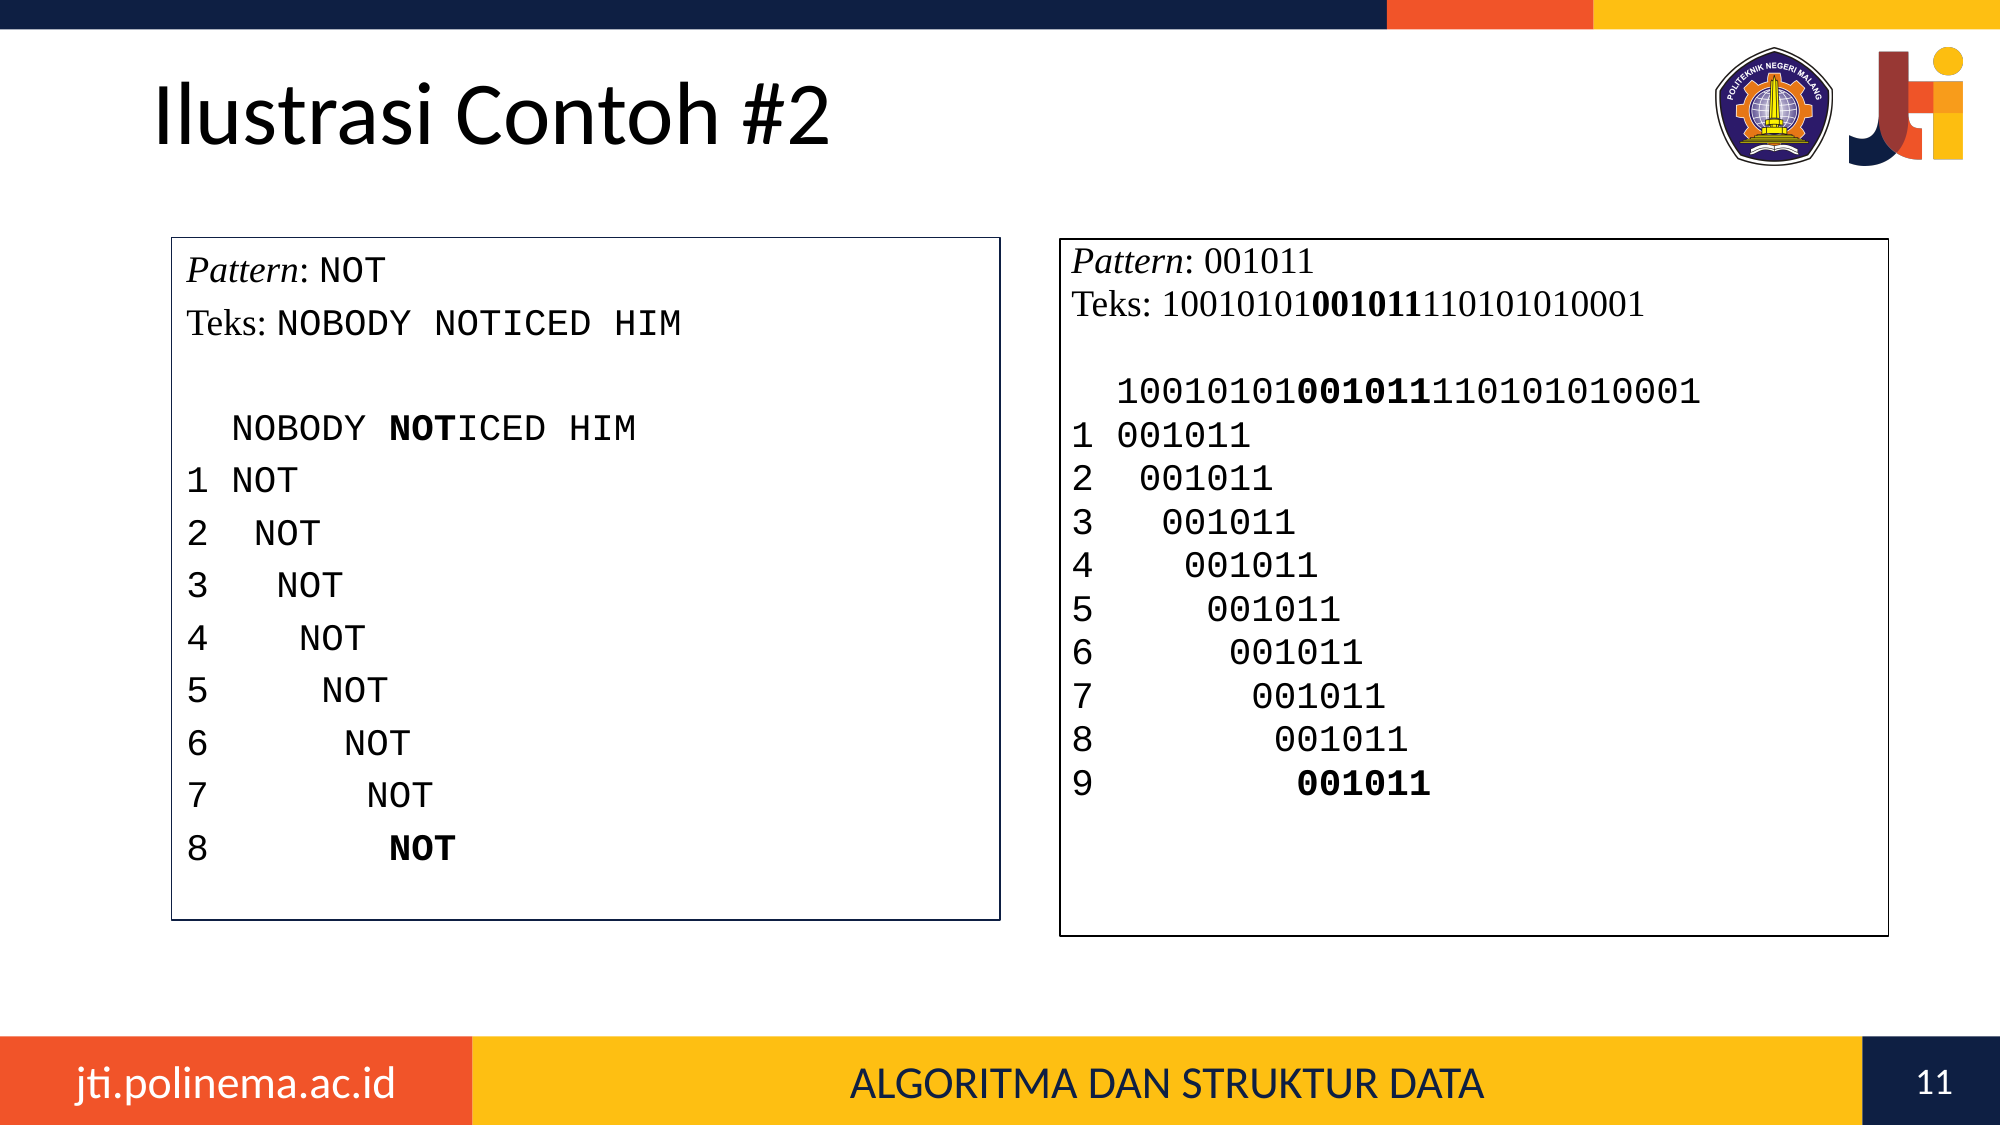

# Ilustrasi Contoh #2
Pattern: NOT
Teks: NOBODY NOTICED HIM

  NOBODY NOTICED HIM
1 NOT
2  NOT
3   NOT
4    NOT
5     NOT
6      NOT
7       NOT
8        NOT

Pattern: 001011
Teks: 10010101001011110101010001

  10010101001011110101010001
1 001011
2  001011
3   001011
4    001011
5     001011
6      001011
7       001011
8        001011
9         001011

11